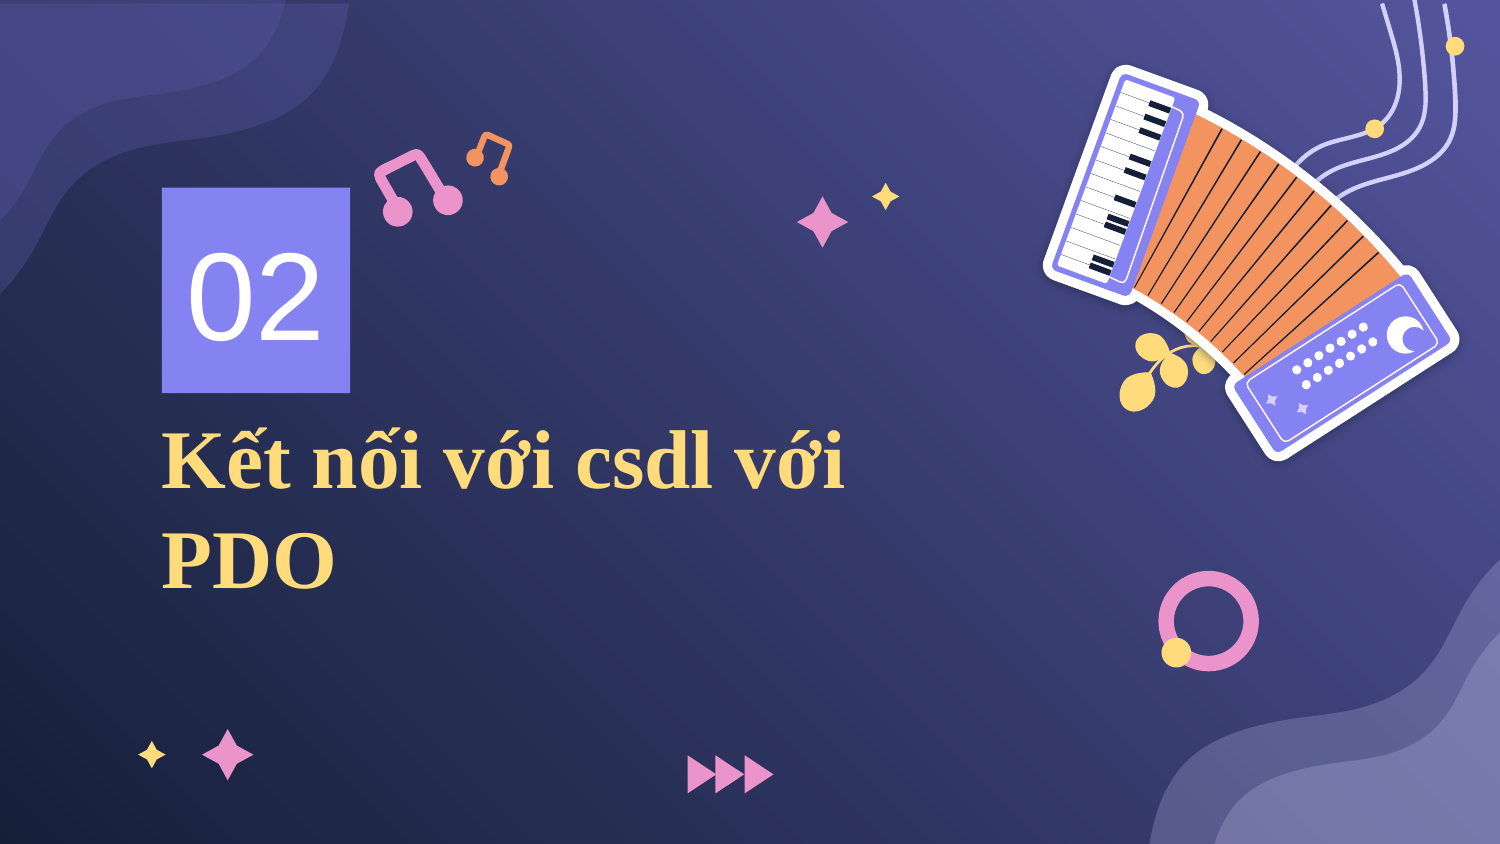

02

# Kết nối với csdl với PDO